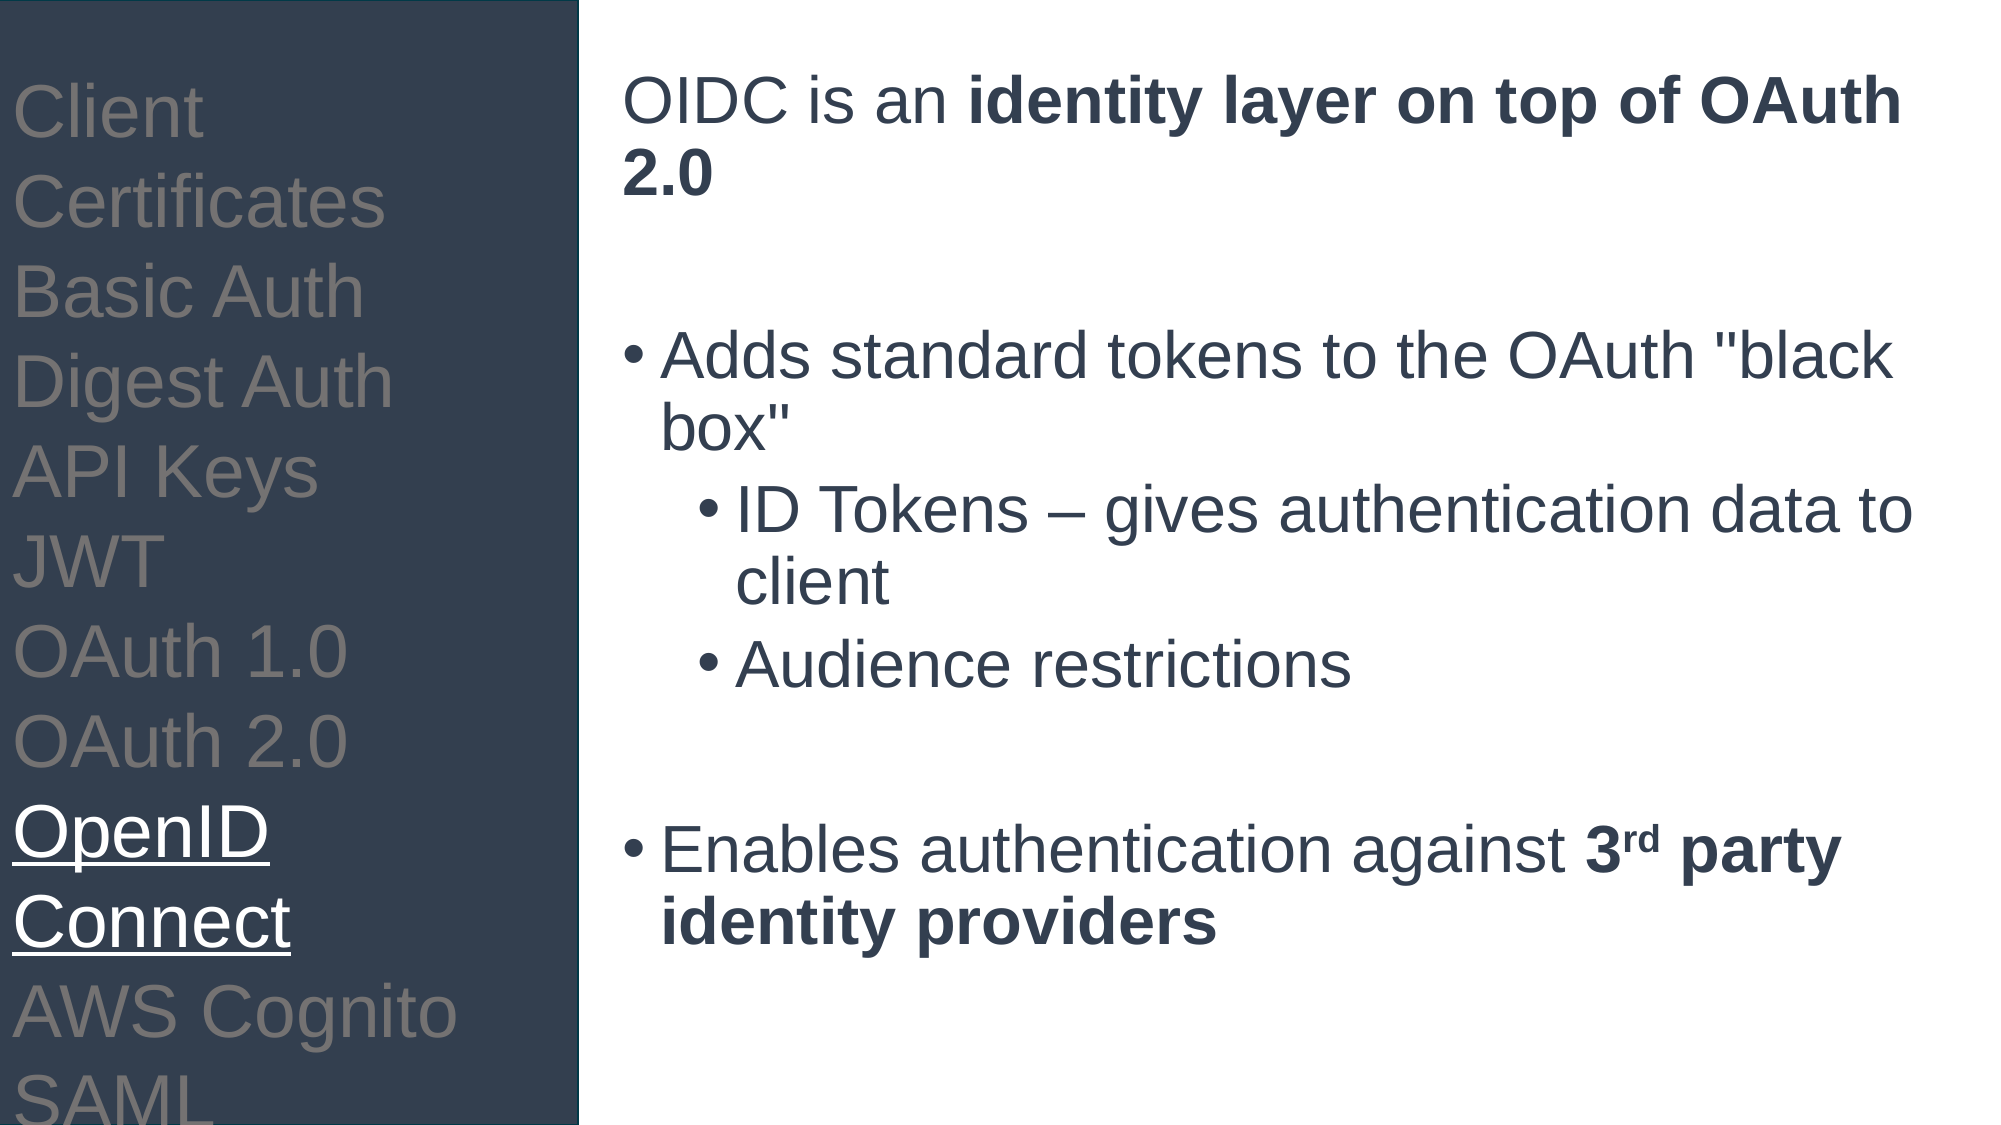

Client Certificates
Basic Auth
Digest Auth
API Keys
JWT
OAuth 1.0
OAuth 2.0
OpenID Connect
AWS Cognito
SAML
WS-Security
OIDC is an identity layer on top of OAuth 2.0
Adds standard tokens to the OAuth "black box"
ID Tokens – gives authentication data to client
Audience restrictions

Enables authentication against 3rd party identity providers